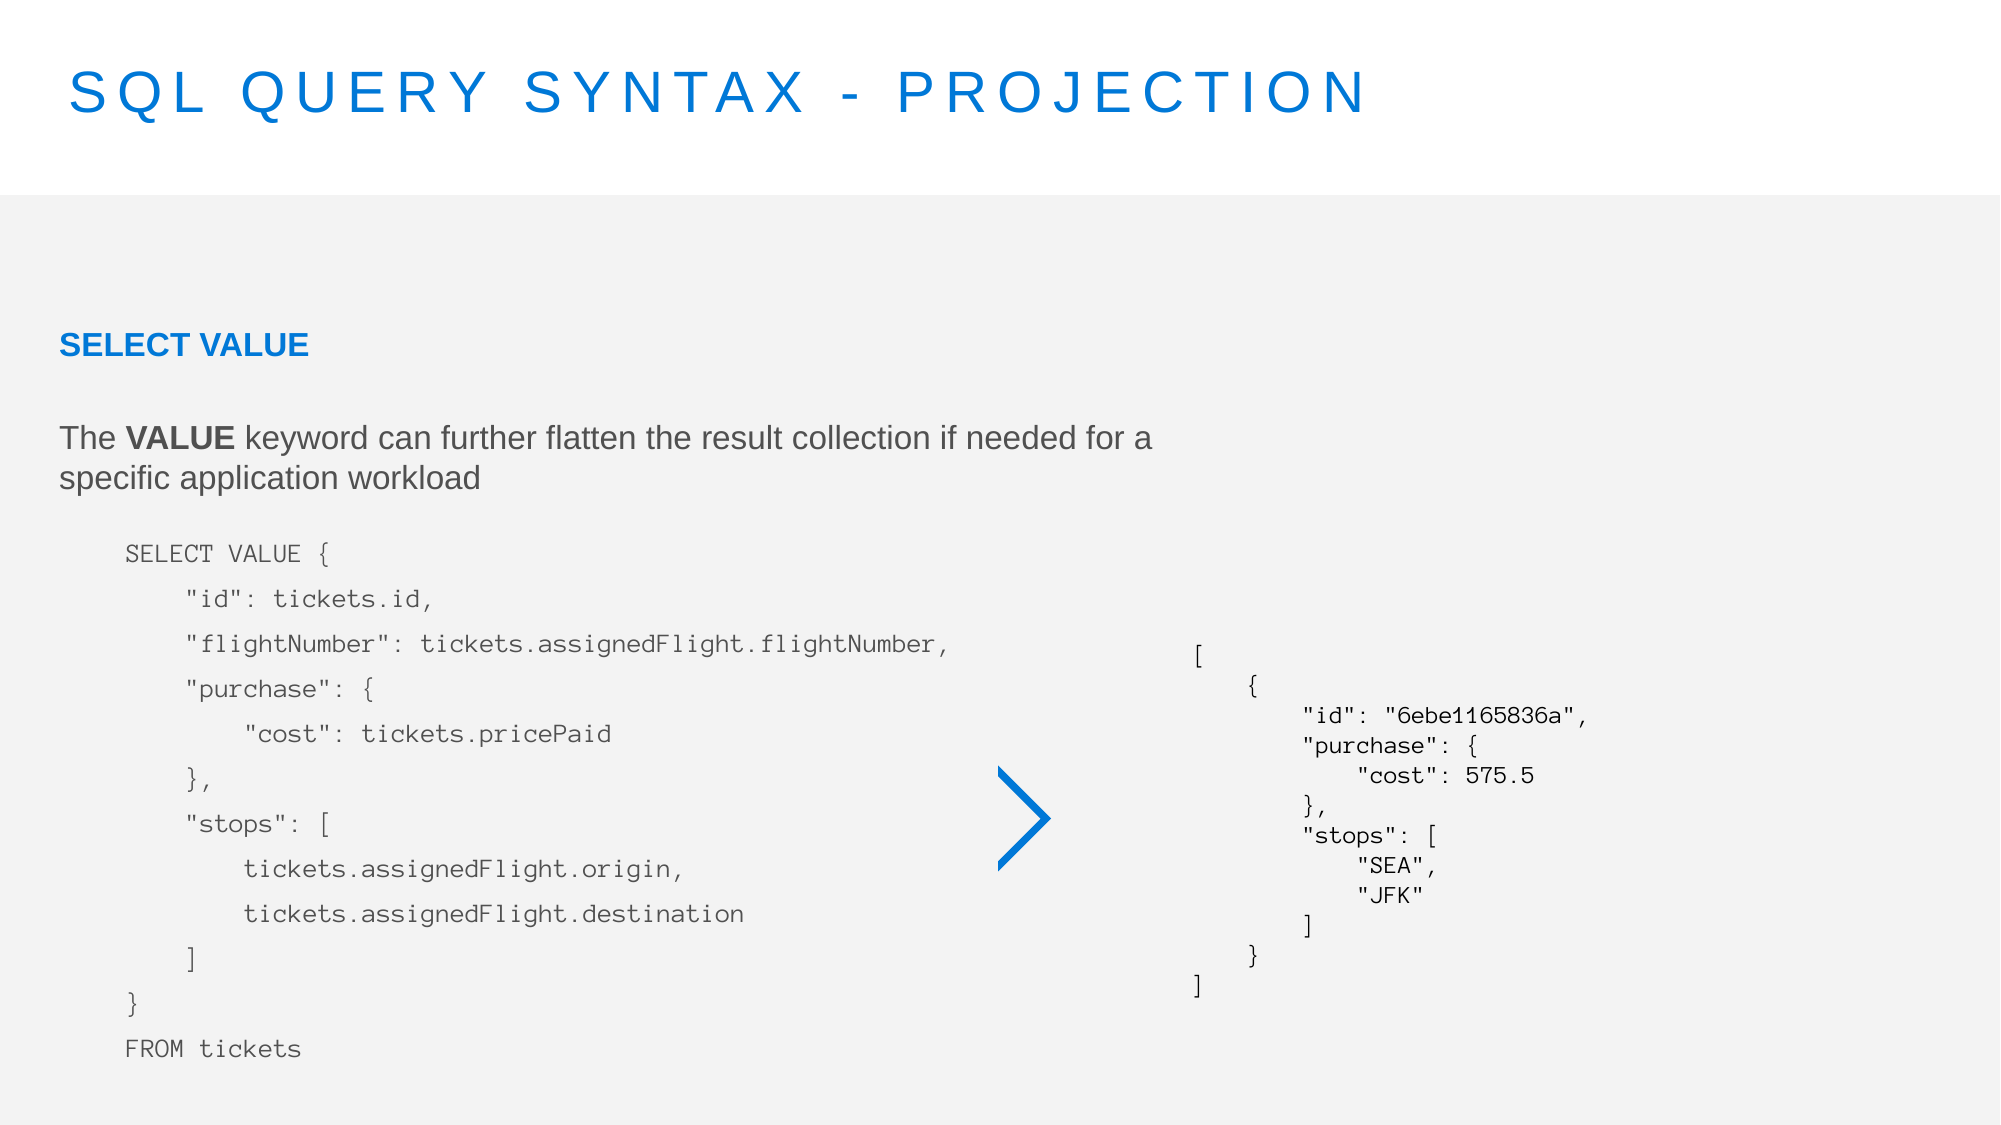

# SQL QUERY SYNTAX - PROJECTION
SELECT VALUE

The VALUE keyword can further flatten the result collection if needed for a specific application workload
SELECT VALUE {
    "id": tickets.id,
    "flightNumber": tickets.assignedFlight.flightNumber,
    "purchase": {
        "cost": tickets.pricePaid
    },
    "stops": [
        tickets.assignedFlight.origin,
        tickets.assignedFlight.destination
    ]
}
FROM tickets
[
    {
        "id": "6ebe1165836a",
        "purchase": {
            "cost": 575.5
        },
        "stops": [
            "SEA",
            "JFK"
        ]
    }
]